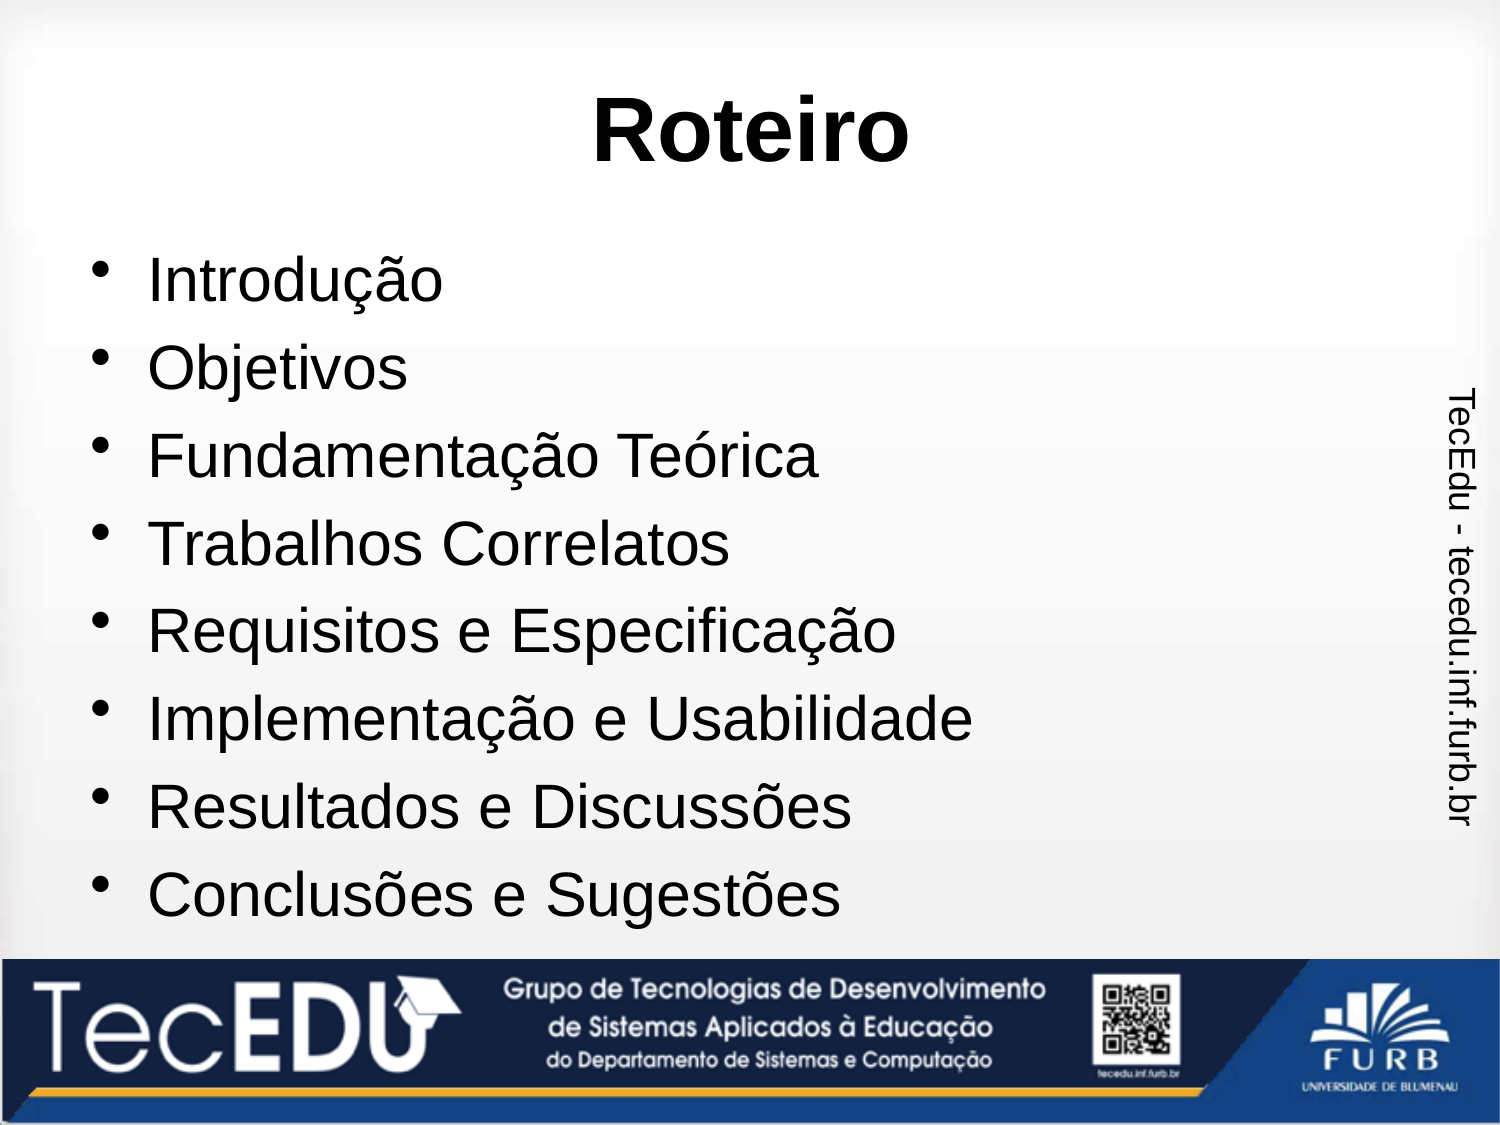

# Roteiro
Introdução
Objetivos
Fundamentação Teórica
Trabalhos Correlatos
Requisitos e Especificação
Implementação e Usabilidade
Resultados e Discussões
Conclusões e Sugestões